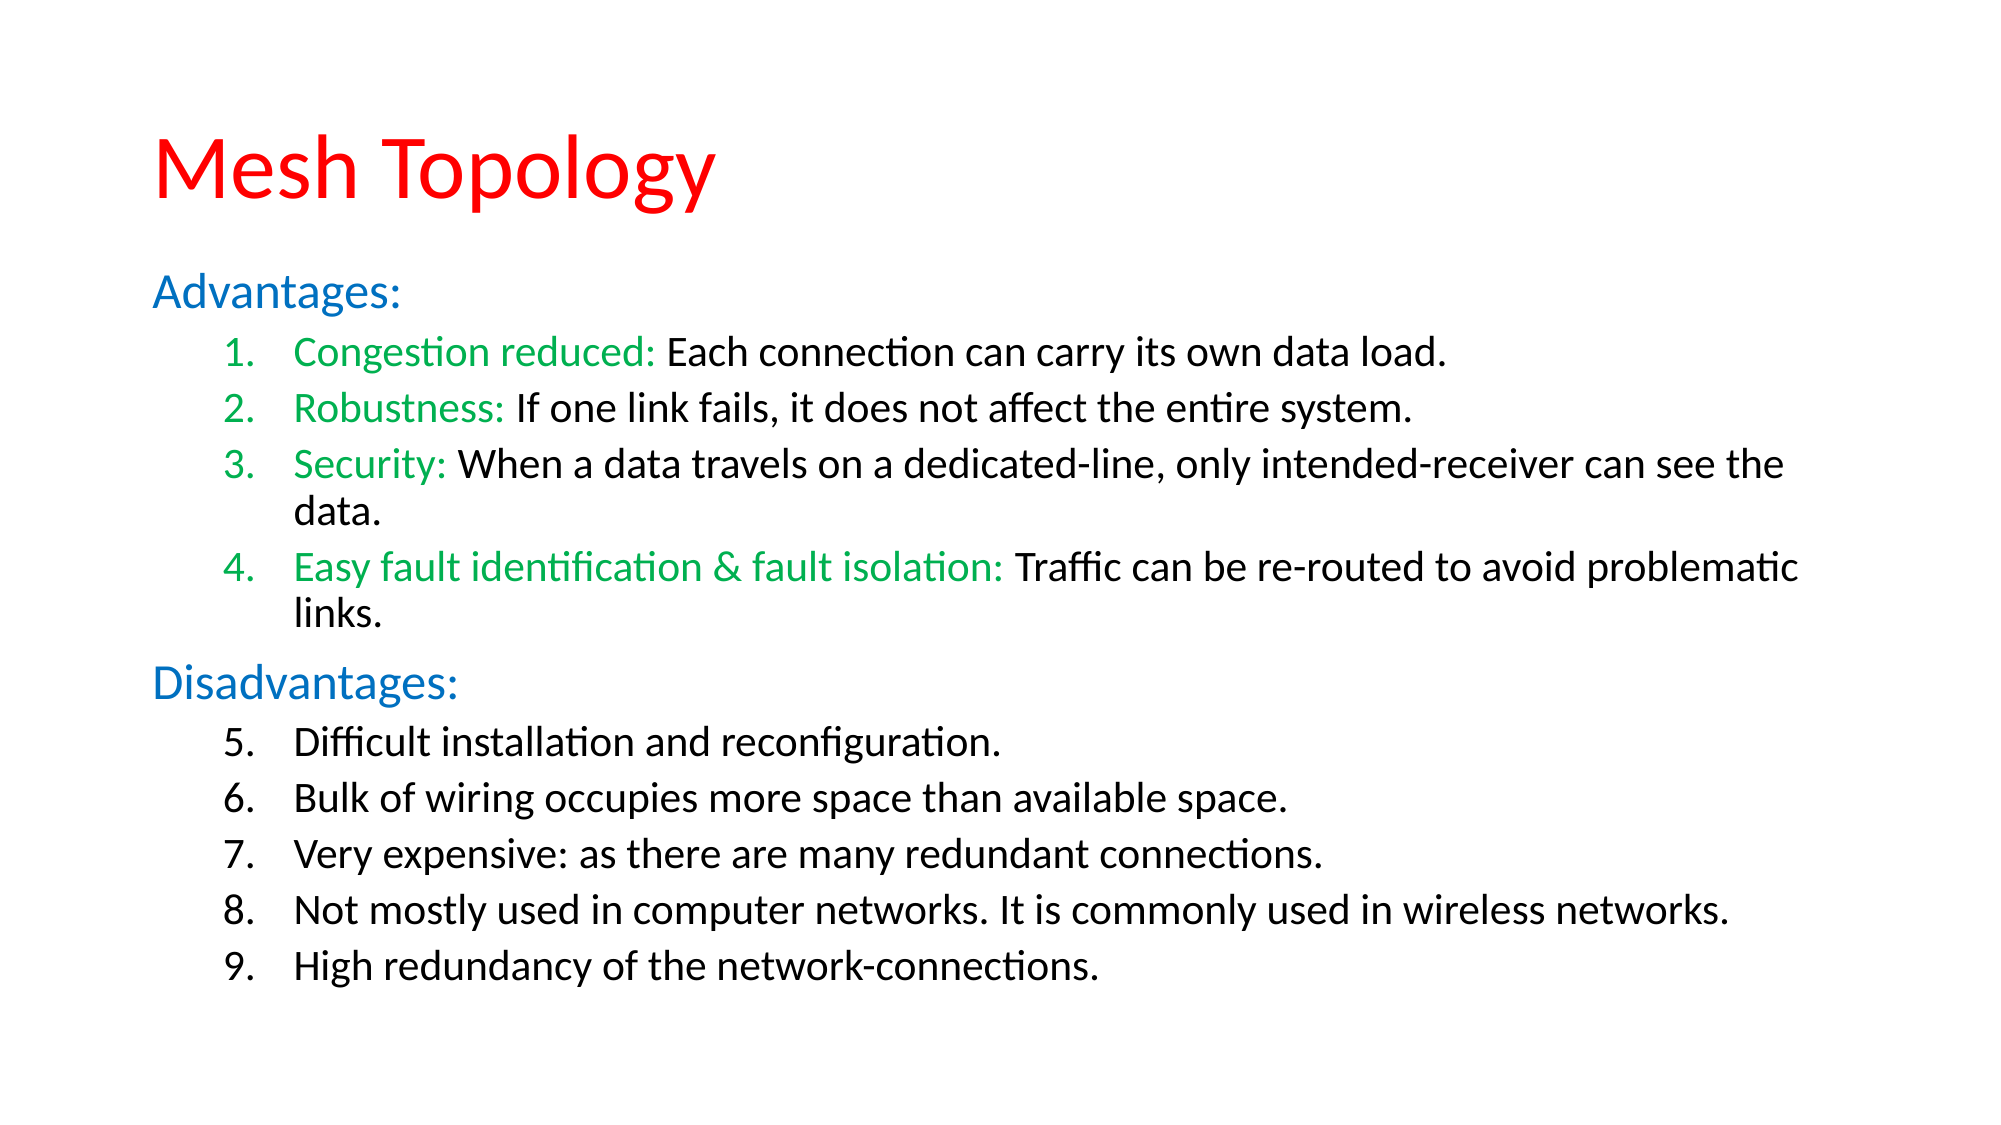

# Mesh Topology
Advantages:
Congestion reduced: Each connection can carry its own data load.
Robustness: If one link fails, it does not affect the entire system.
Security: When a data travels on a dedicated-line, only intended-receiver can see the data.
Easy fault identification & fault isolation: Traffic can be re-routed to avoid problematic links.
Disadvantages:
Difficult installation and reconfiguration.
Bulk of wiring occupies more space than available space.
Very expensive: as there are many redundant connections.
Not mostly used in computer networks. It is commonly used in wireless networks.
High redundancy of the network-connections.